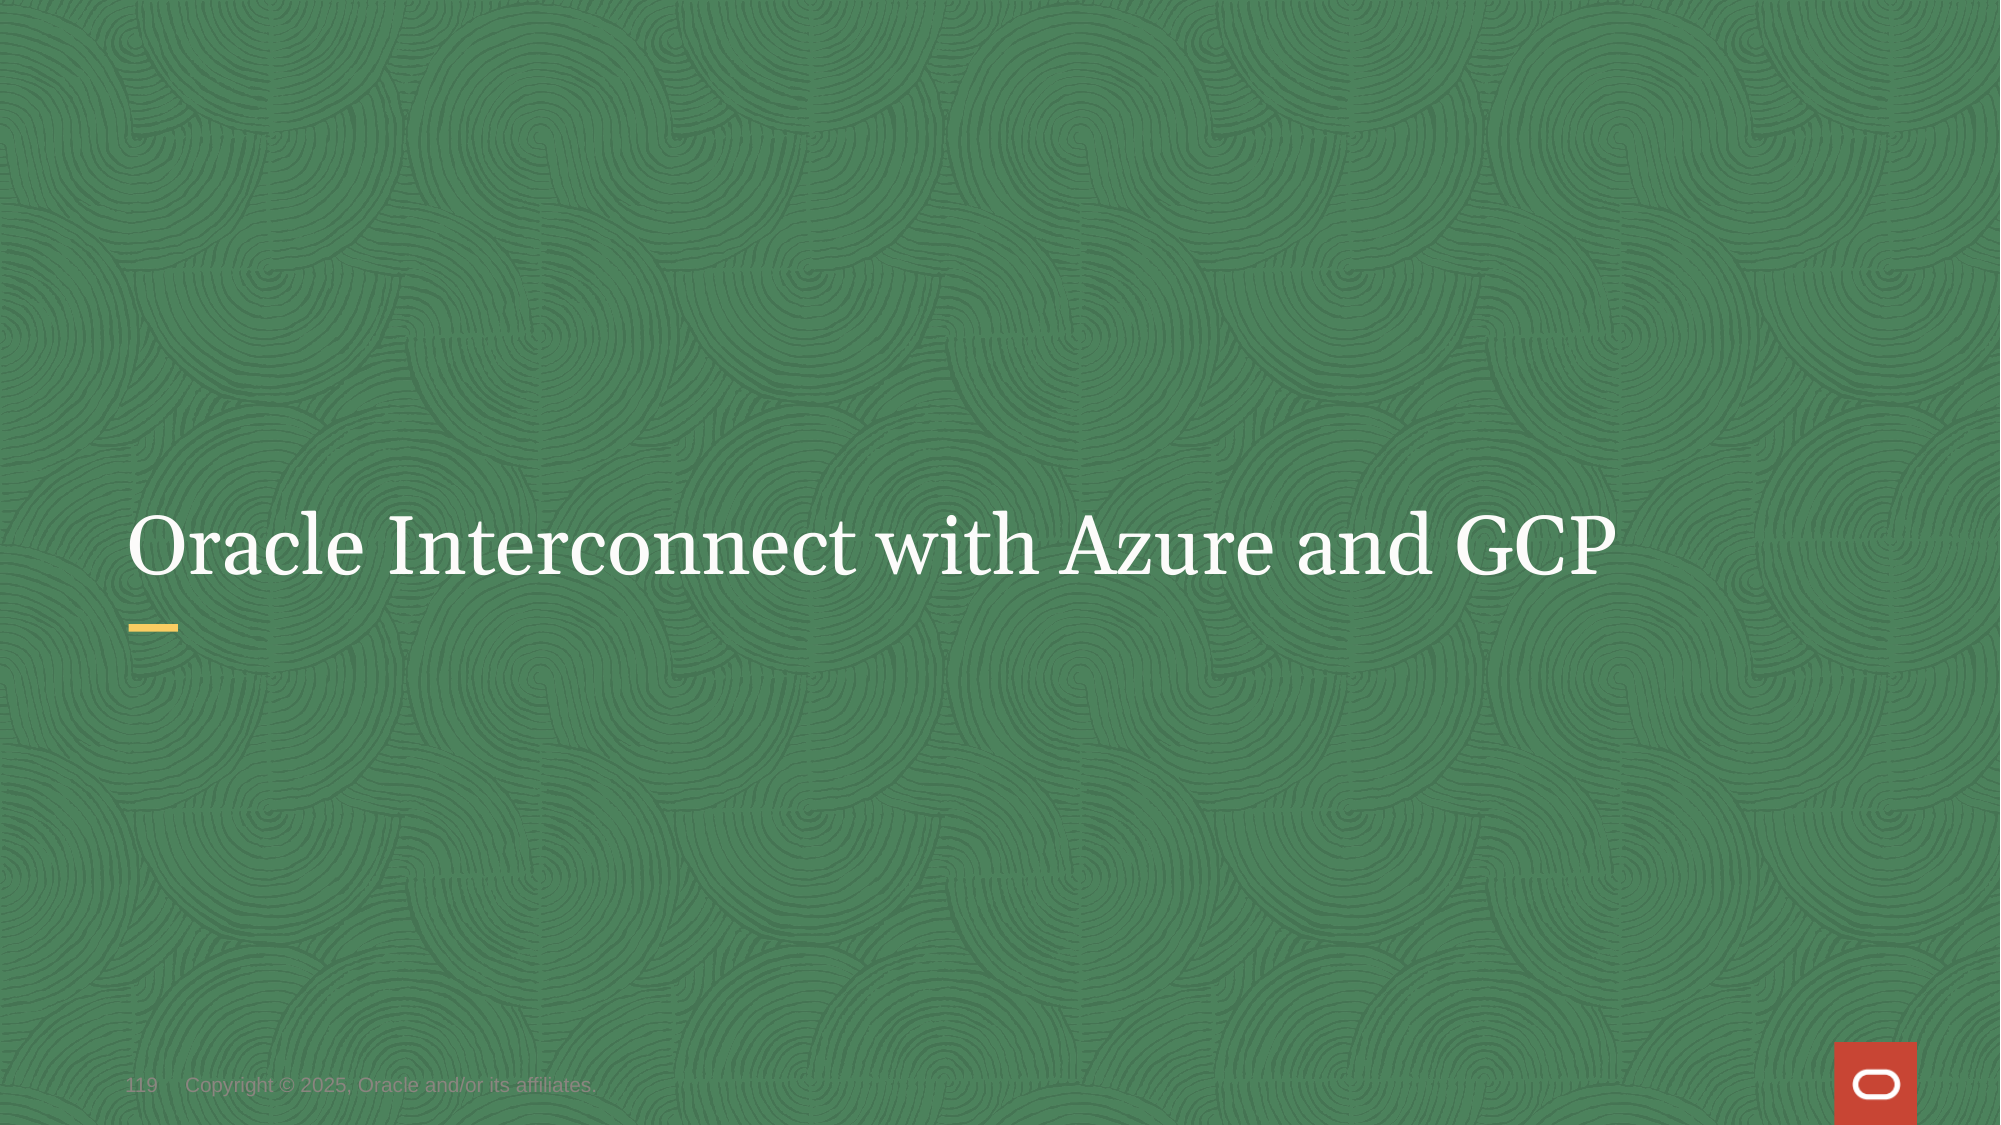

# Oracle Interconnect with Azure and GCP
119
Copyright © 2025, Oracle and/or its affiliates.